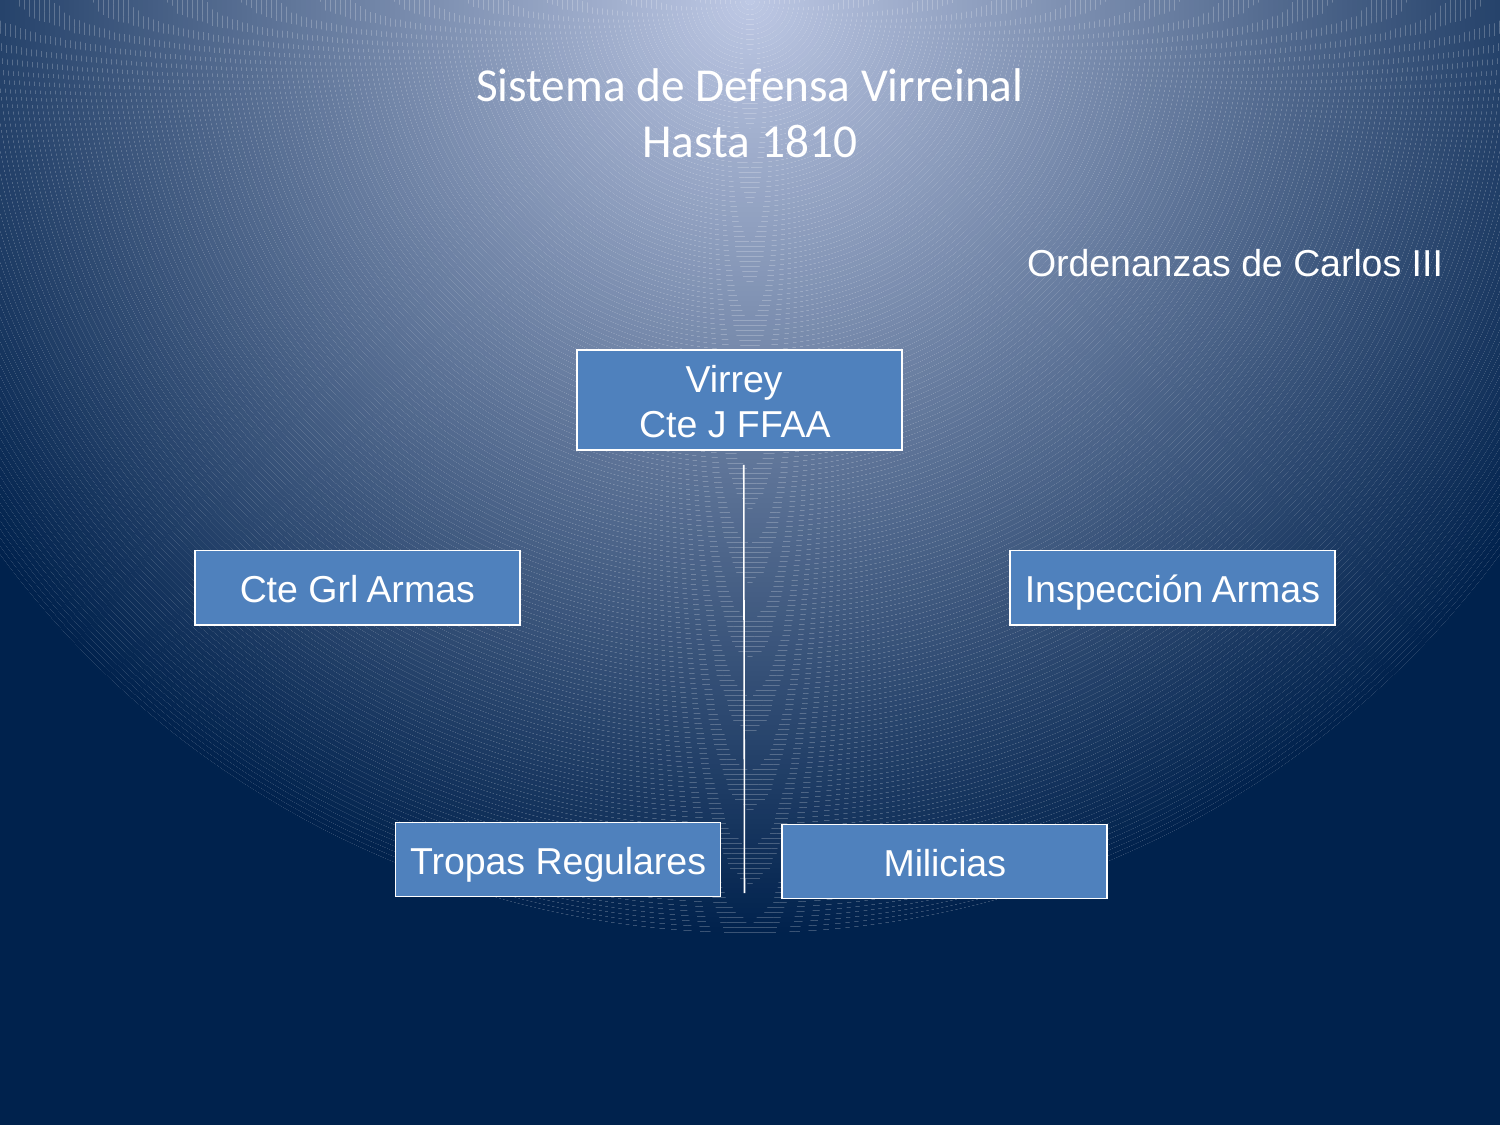

# Sistema de Defensa Virreinal Hasta 1810
Ordenanzas de Carlos III
Virrey
Cte J FFAA

Inspección Armas
Cte Grl Armas
Tropas Regulares
Milicias